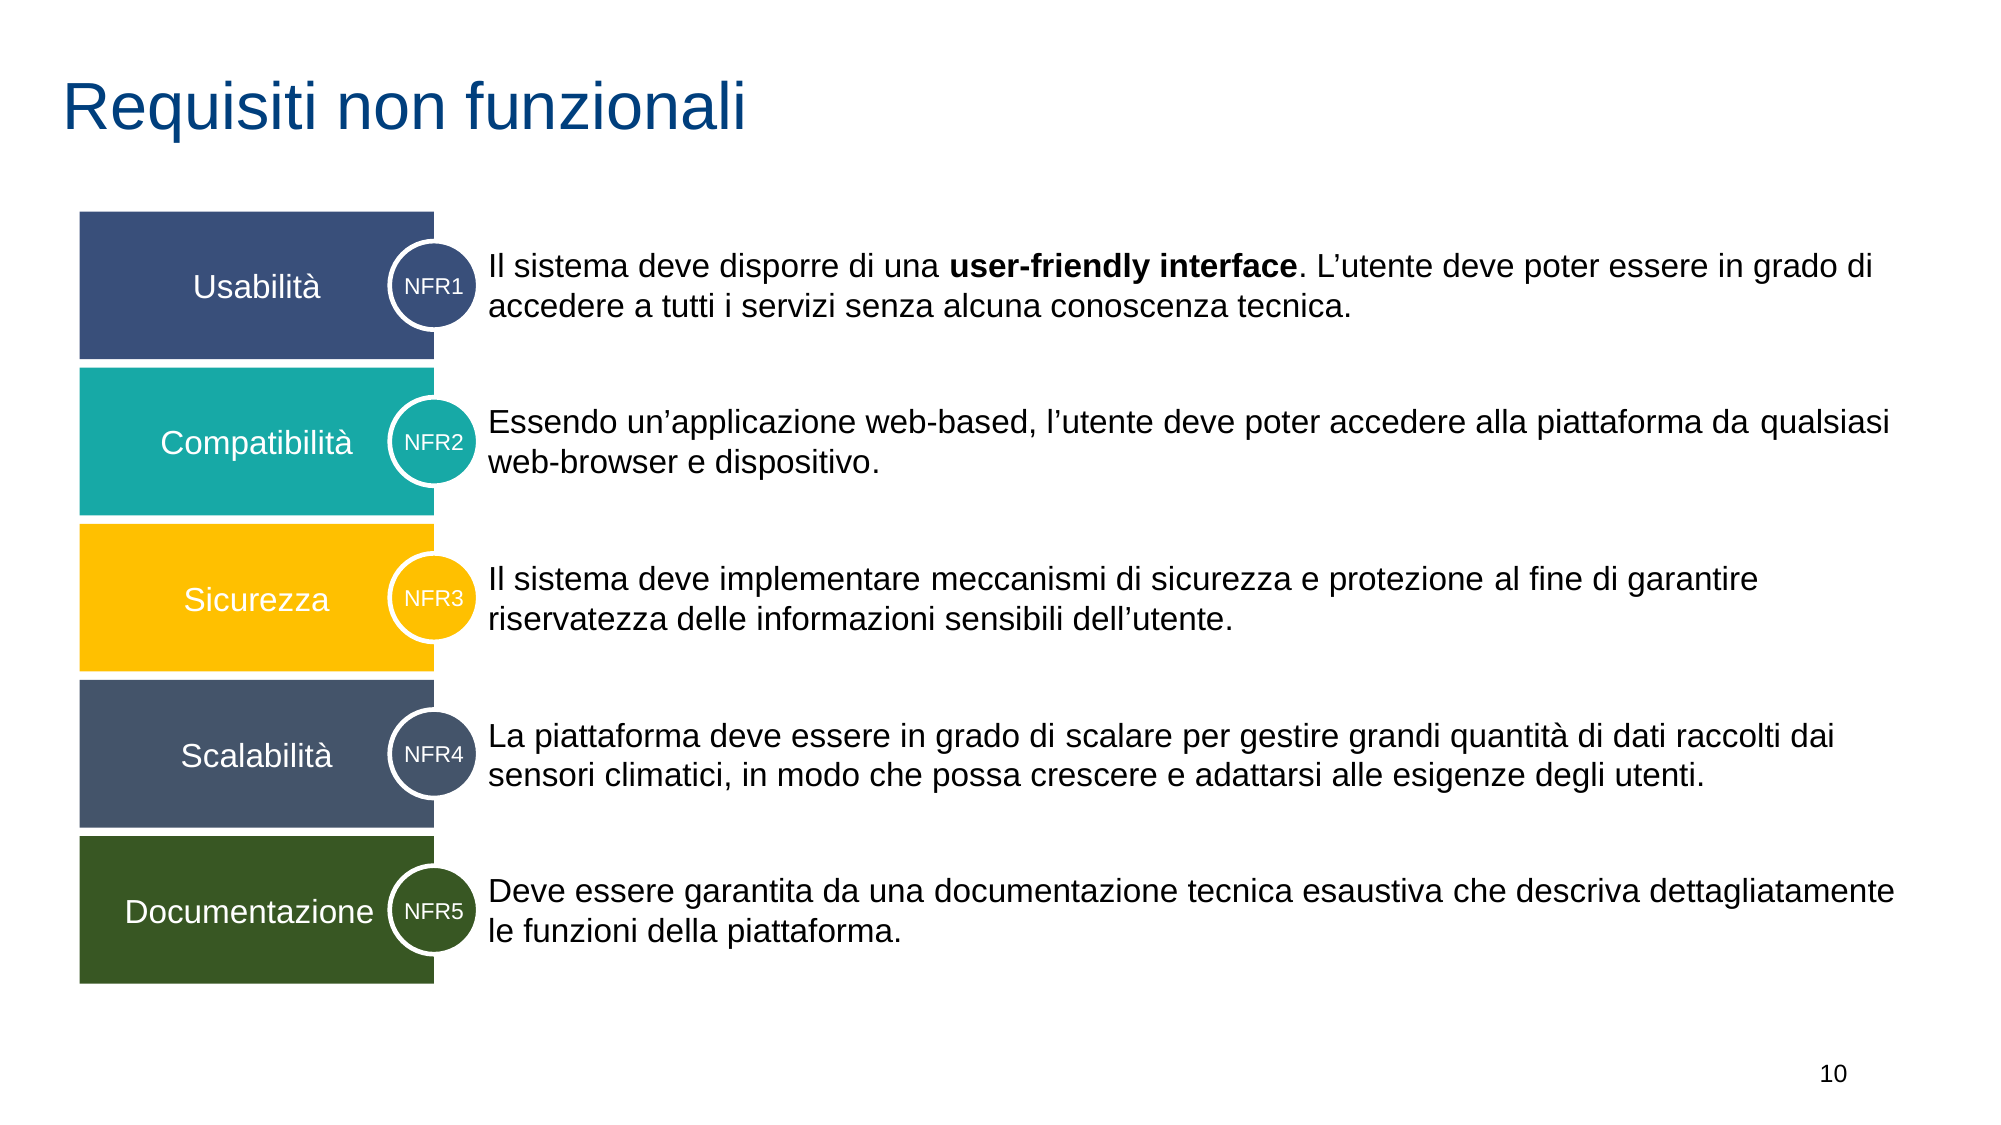

Requisiti non funzionali
Usabilità
Il sistema deve disporre di una user-friendly interface. L’utente deve poter essere in grado di accedere a tutti i servizi senza alcuna conoscenza tecnica.
NFR1
Compatibilità
Essendo un’applicazione web-based, l’utente deve poter accedere alla piattaforma da qualsiasi web-browser e dispositivo.
NFR2
Sicurezza
Il sistema deve implementare meccanismi di sicurezza e protezione al fine di garantire riservatezza delle informazioni sensibili dell’utente.
NFR3
Scalabilità
La piattaforma deve essere in grado di scalare per gestire grandi quantità di dati raccolti dai sensori climatici, in modo che possa crescere e adattarsi alle esigenze degli utenti.
NFR4
Documentazione
Deve essere garantita da una documentazione tecnica esaustiva che descriva dettagliatamente le funzioni della piattaforma.
NFR5
10